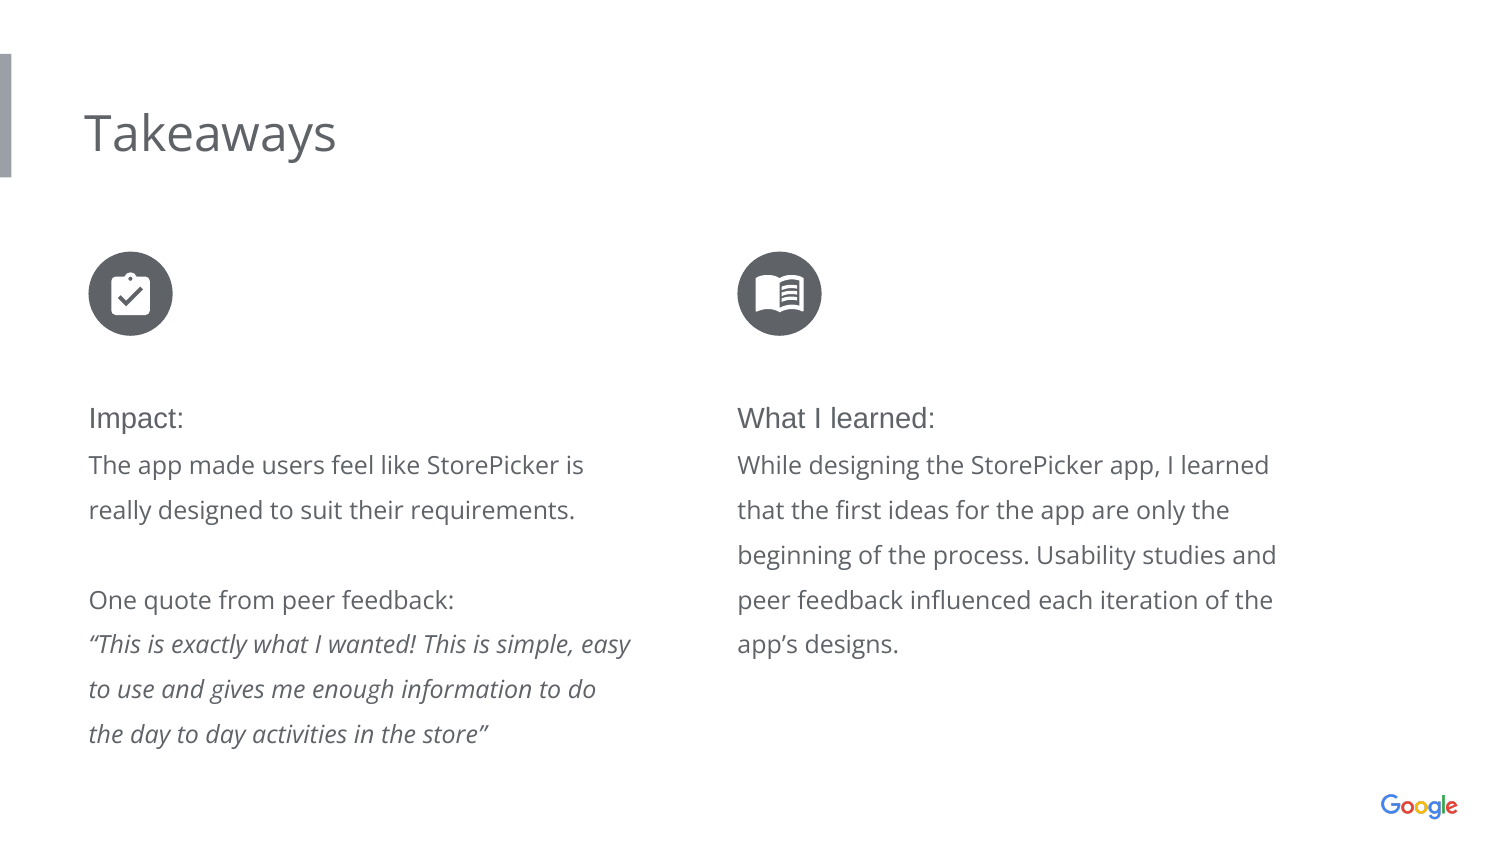

Takeaways

Impact:
The app made users feel like StorePicker is really designed to suit their requirements.

One quote from peer feedback:
“This is exactly what I wanted! This is simple, easy to use and gives me enough information to do the day to day activities in the store”
What I learned:
While designing the StorePicker app, I learned that the first ideas for the app are only the beginning of the process. Usability studies and peer feedback influenced each iteration of the app’s designs.